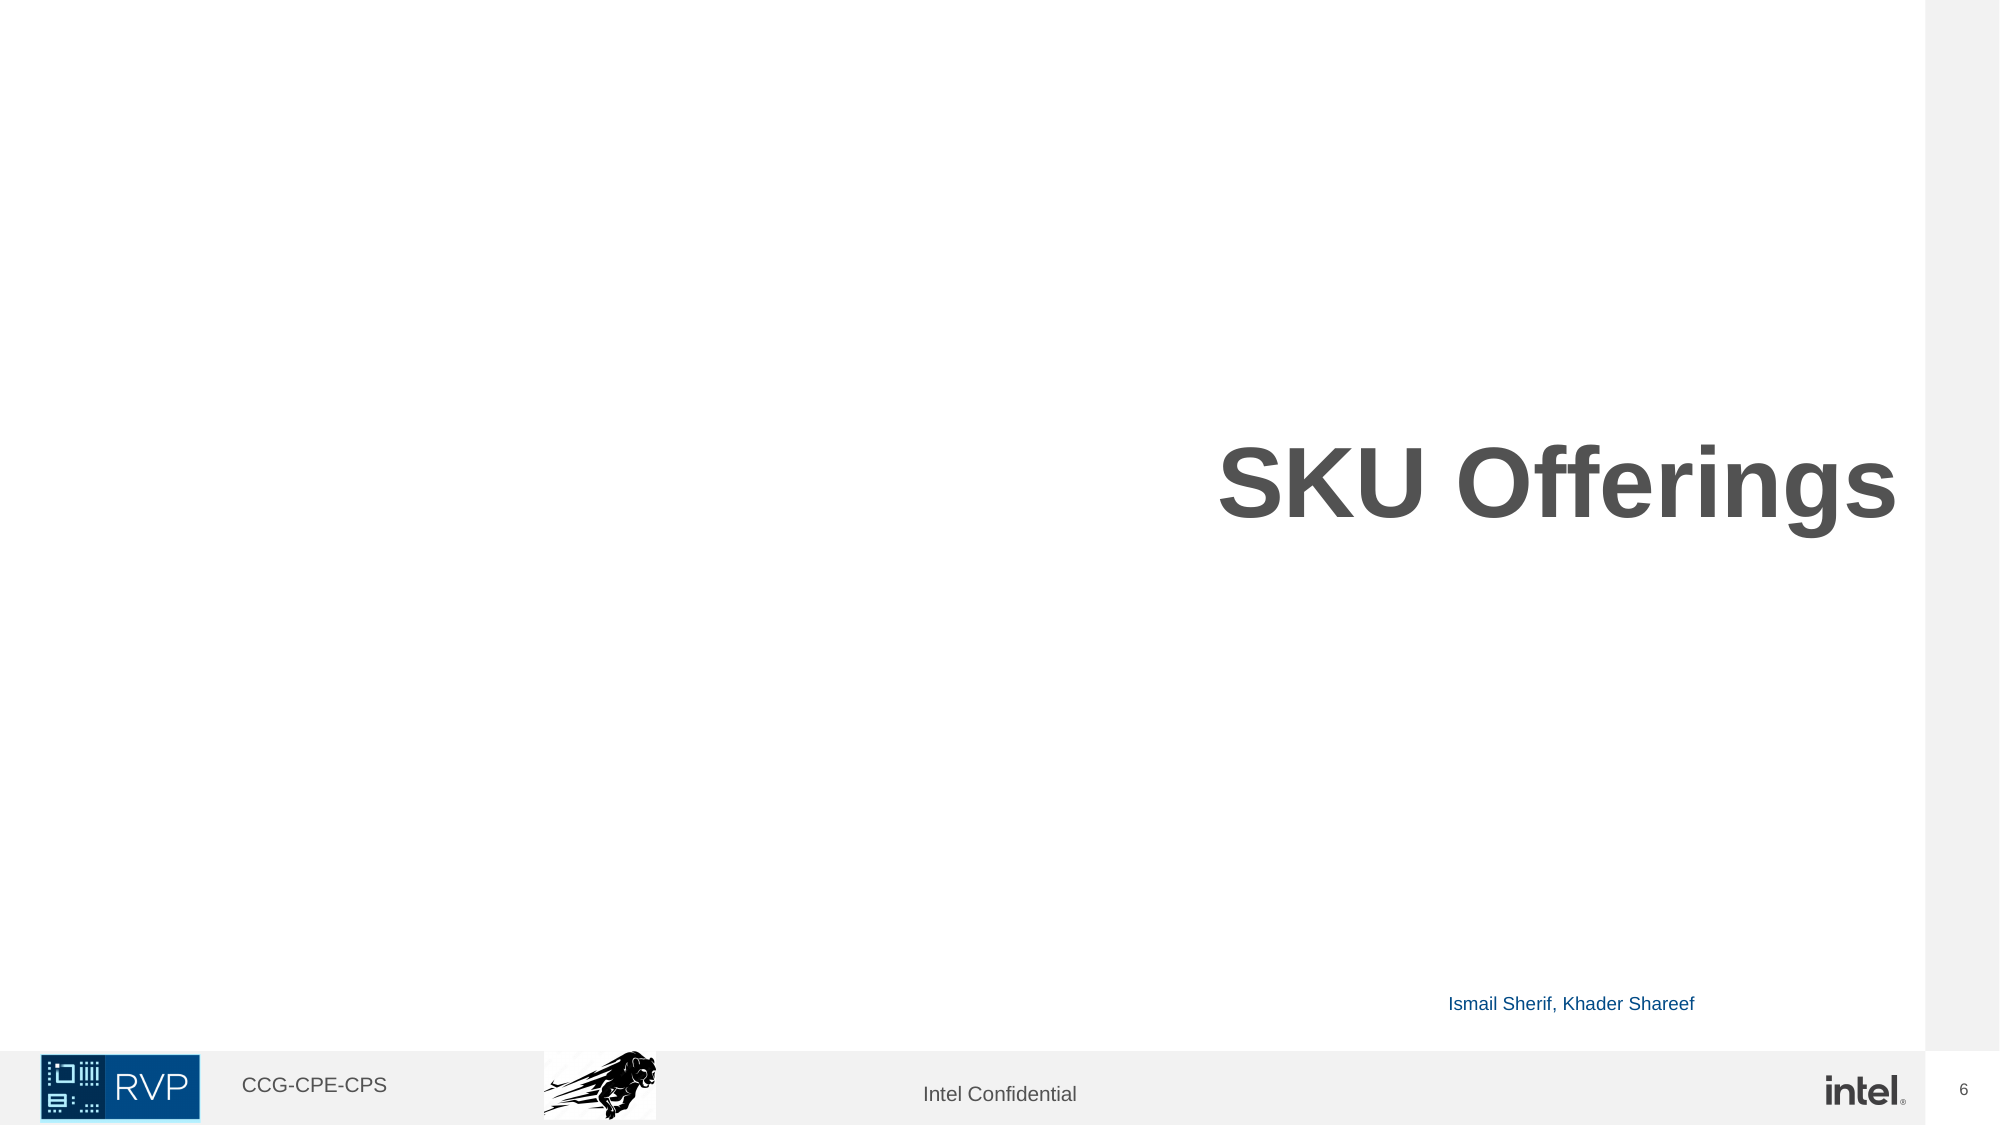

# SKU Offerings
Ismail Sherif, Khader Shareef